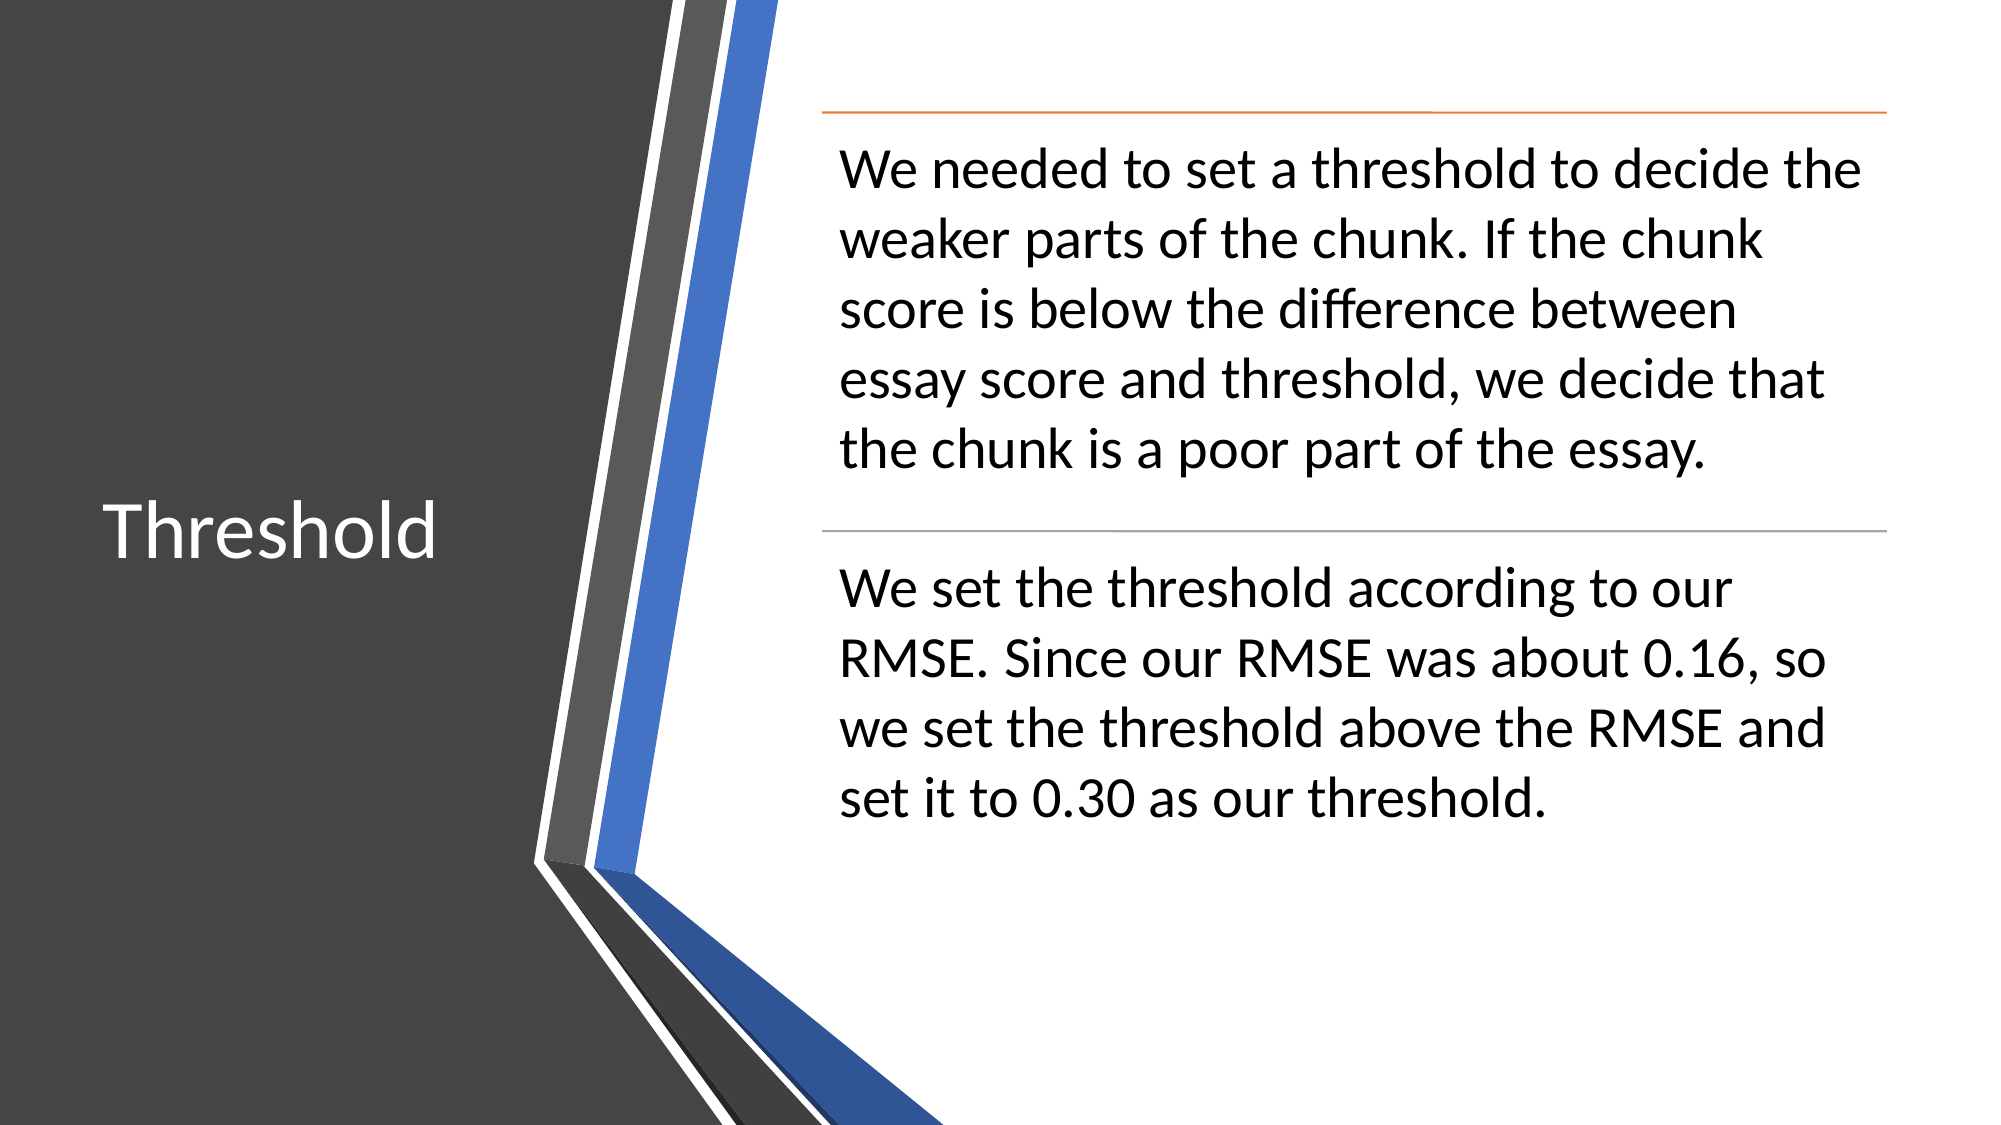

# Threshold
We needed to set a threshold to decide the weaker parts of the chunk. If the chunk score is below the difference between essay score and threshold, we decide that the chunk is a poor part of the essay.
We set the threshold according to our RMSE. Since our RMSE was about 0.16, so we set the threshold above the RMSE and set it to 0.30 as our threshold.